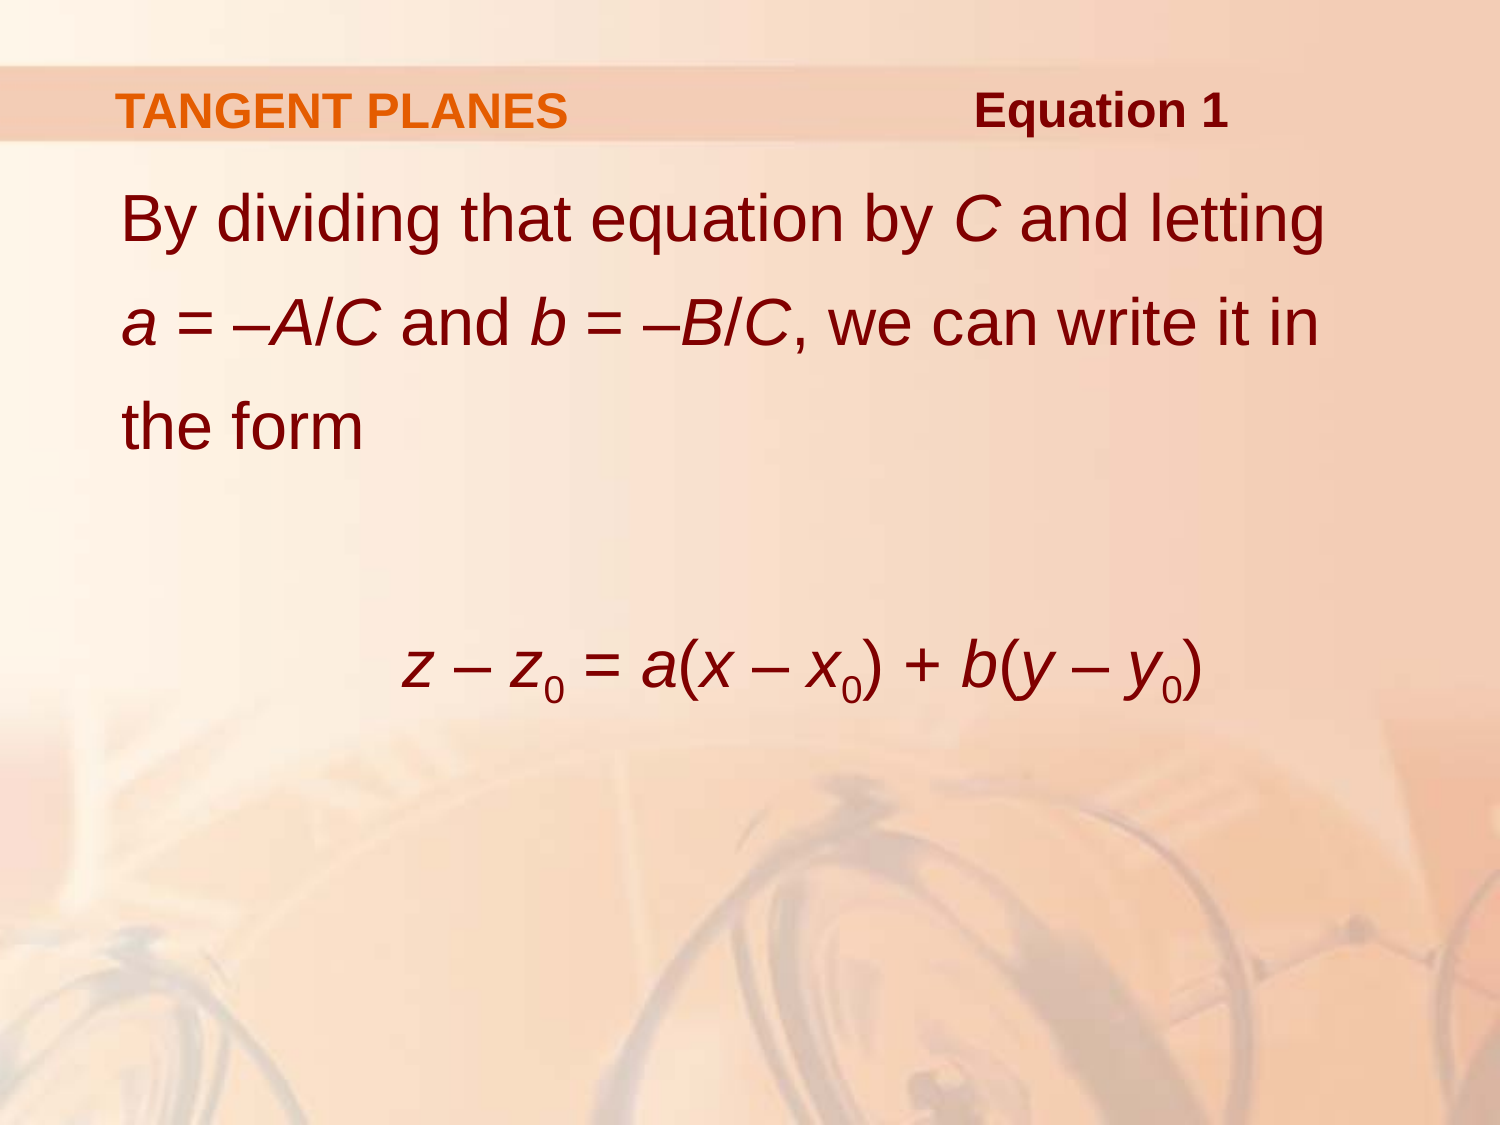

# TANGENT PLANES
Equation 1
By dividing that equation by C and letting
a = –A/C and b = –B/C, we can write it in
the form

z – z0 = a(x – x0) + b(y – y0)